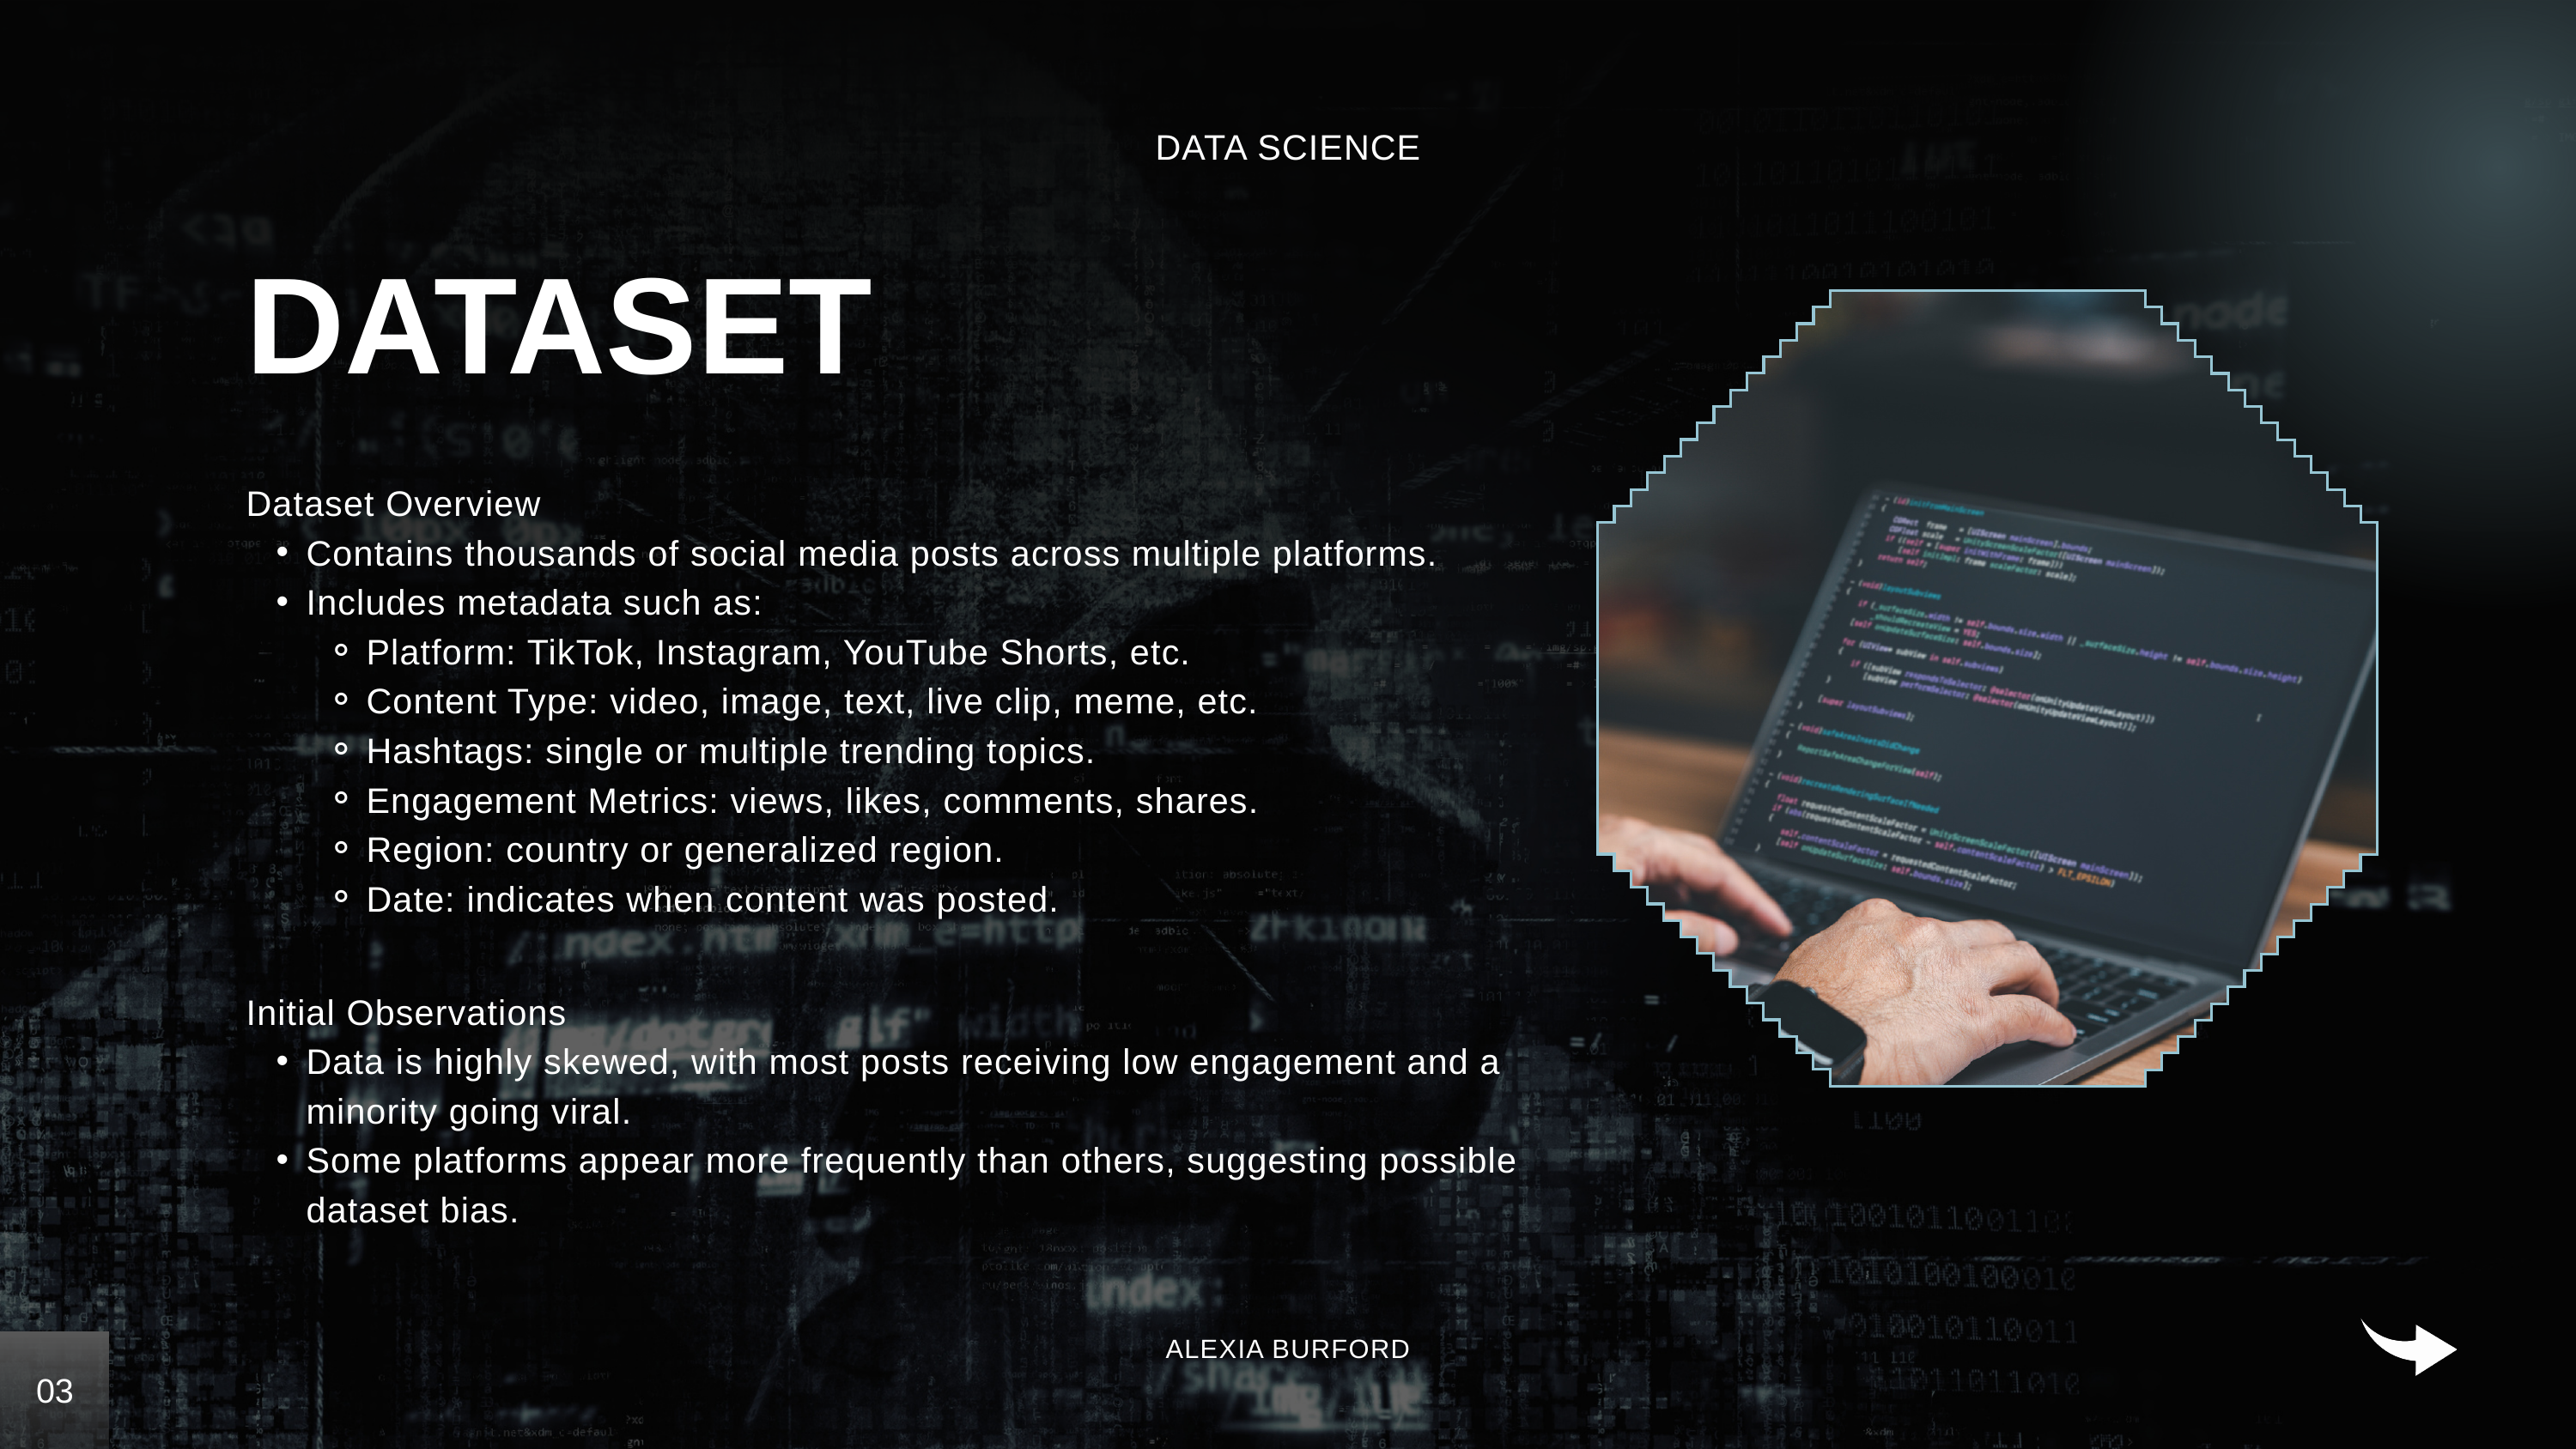

DATA SCIENCE
DATASET

Dataset Overview
Contains thousands of social media posts across multiple platforms.
Includes metadata such as:
Platform: TikTok, Instagram, YouTube Shorts, etc.
Content Type: video, image, text, live clip, meme, etc.
Hashtags: single or multiple trending topics.
Engagement Metrics: views, likes, comments, shares.
Region: country or generalized region.
Date: indicates when content was posted.

Initial Observations
Data is highly skewed, with most posts receiving low engagement and a minority going viral.
Some platforms appear more frequently than others, suggesting possible dataset bias.

ALEXIA BURFORD

03